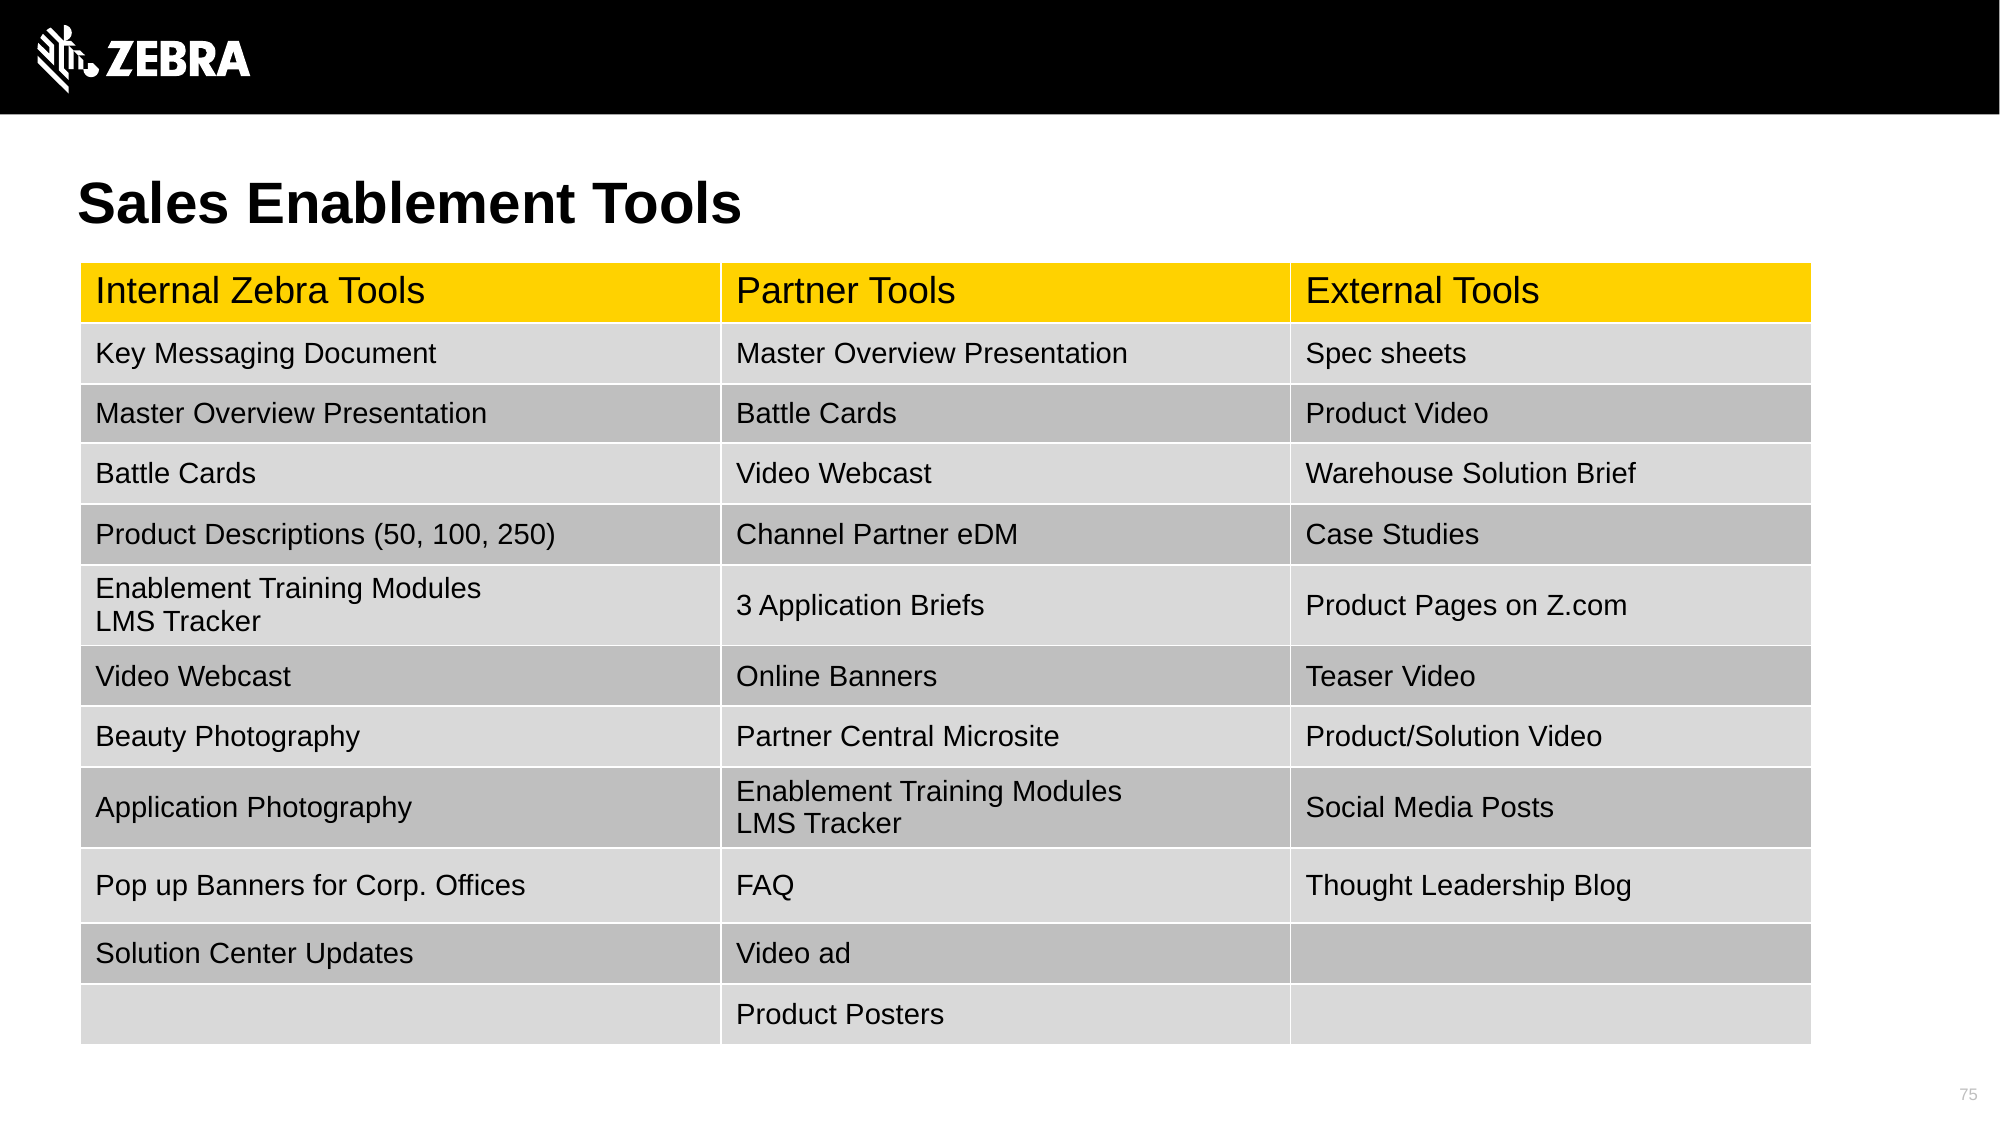

Sales Enablement Tools
| Internal Zebra Tools | Partner Tools | External Tools |
| --- | --- | --- |
| Key Messaging Document | Master Overview Presentation | Spec sheets |
| Master Overview Presentation | Battle Cards | Product Video |
| Battle Cards | Video Webcast | Warehouse Solution Brief |
| Product Descriptions (50, 100, 250) | Channel Partner eDM | Case Studies |
| Enablement Training Modules LMS Tracker | 3 Application Briefs | Product Pages on Z.com |
| Video Webcast | Online Banners | Teaser Video |
| Beauty Photography | Partner Central Microsite | Product/Solution Video |
| Application Photography | Enablement Training Modules LMS Tracker | Social Media Posts |
| Pop up Banners for Corp. Offices | FAQ | Thought Leadership Blog |
| Solution Center Updates | Video ad |  |
|  | Product Posters |  |
75